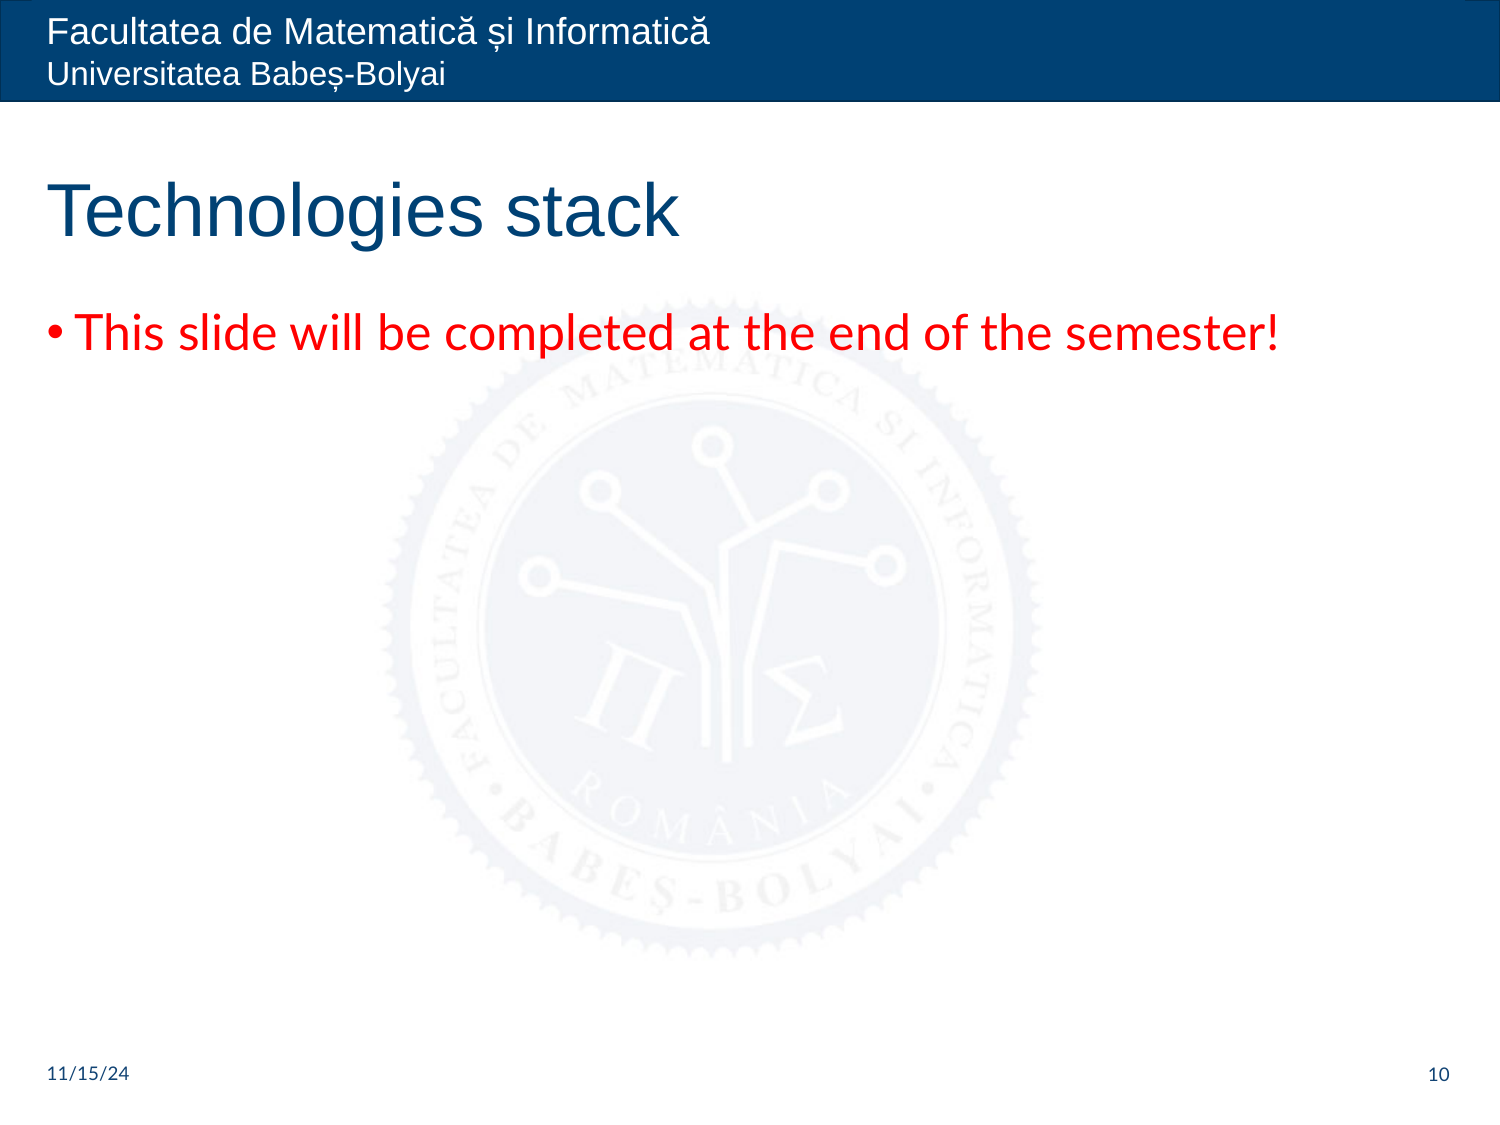

# Technologies stack
This slide will be completed at the end of the semester!

11/15/24
10